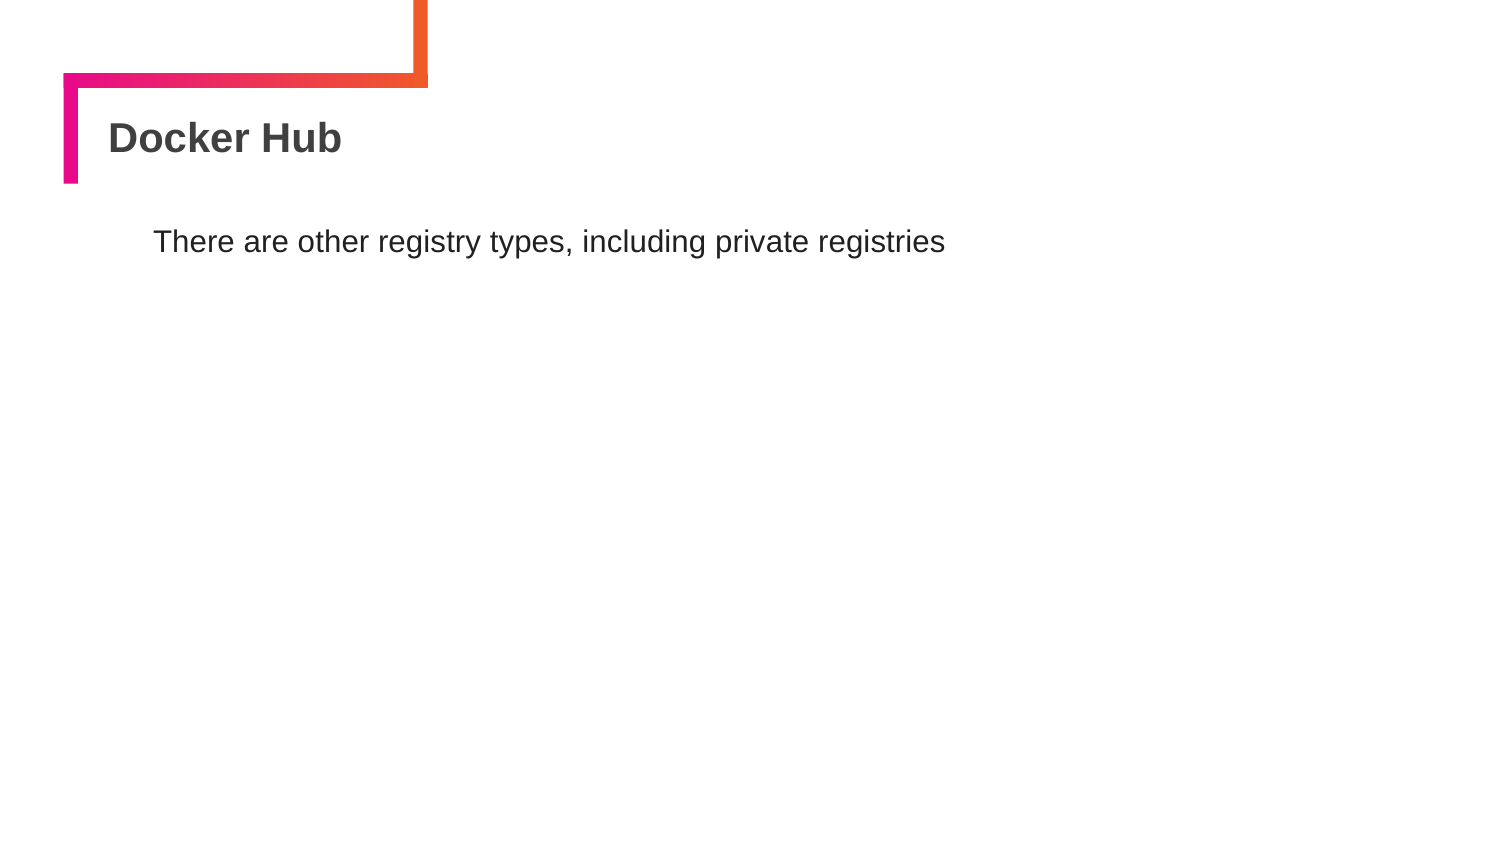

# Docker Hub
There are other registry types, including private registries

46